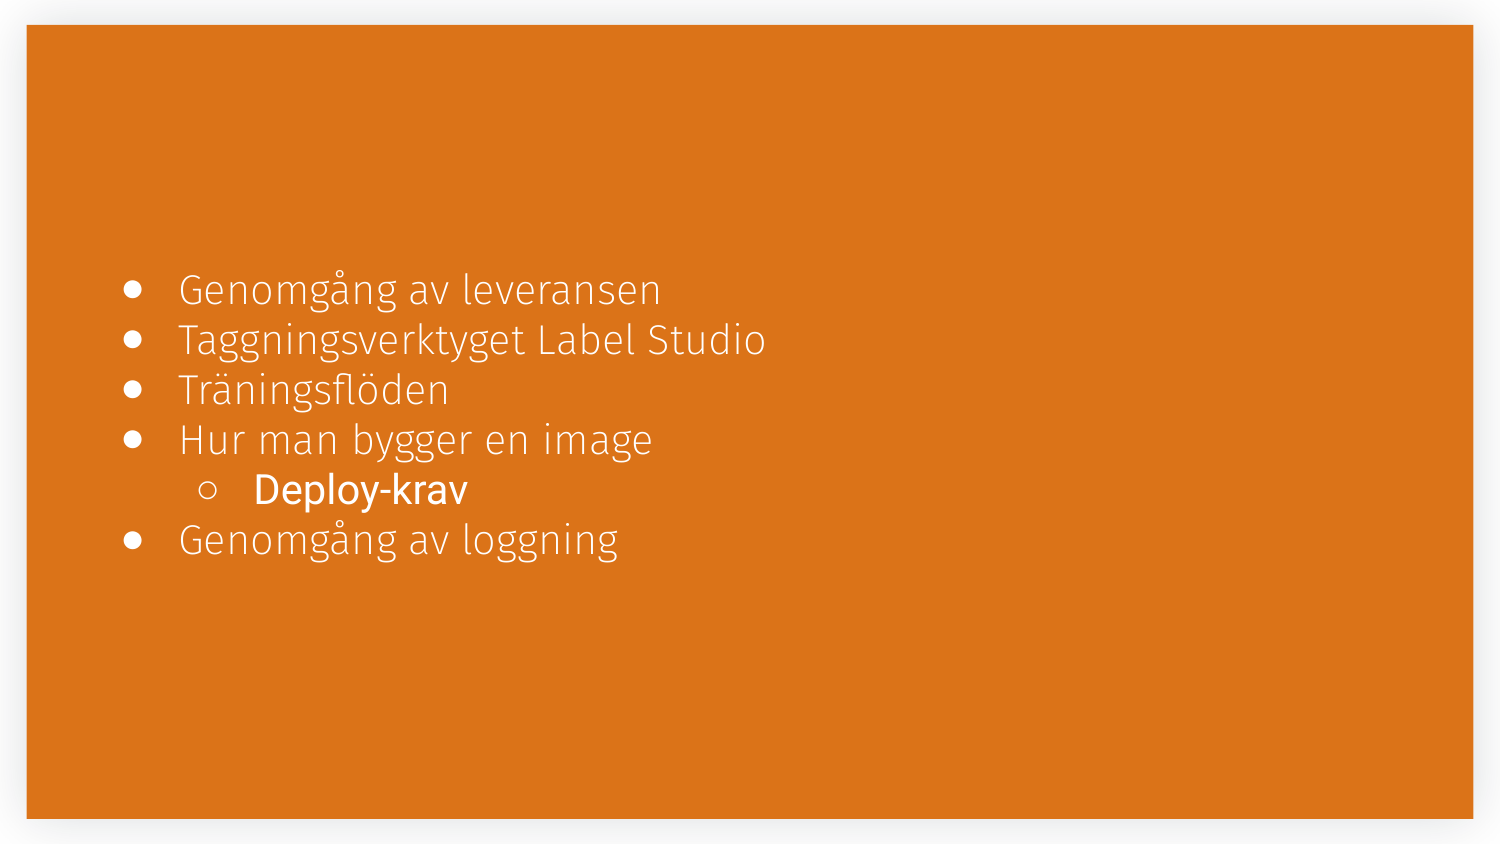

# Genomgång av leveransen
Taggningsverktyget Label Studio
Träningsflöden
Hur man bygger en image
Deploy-krav
Genomgång av loggning